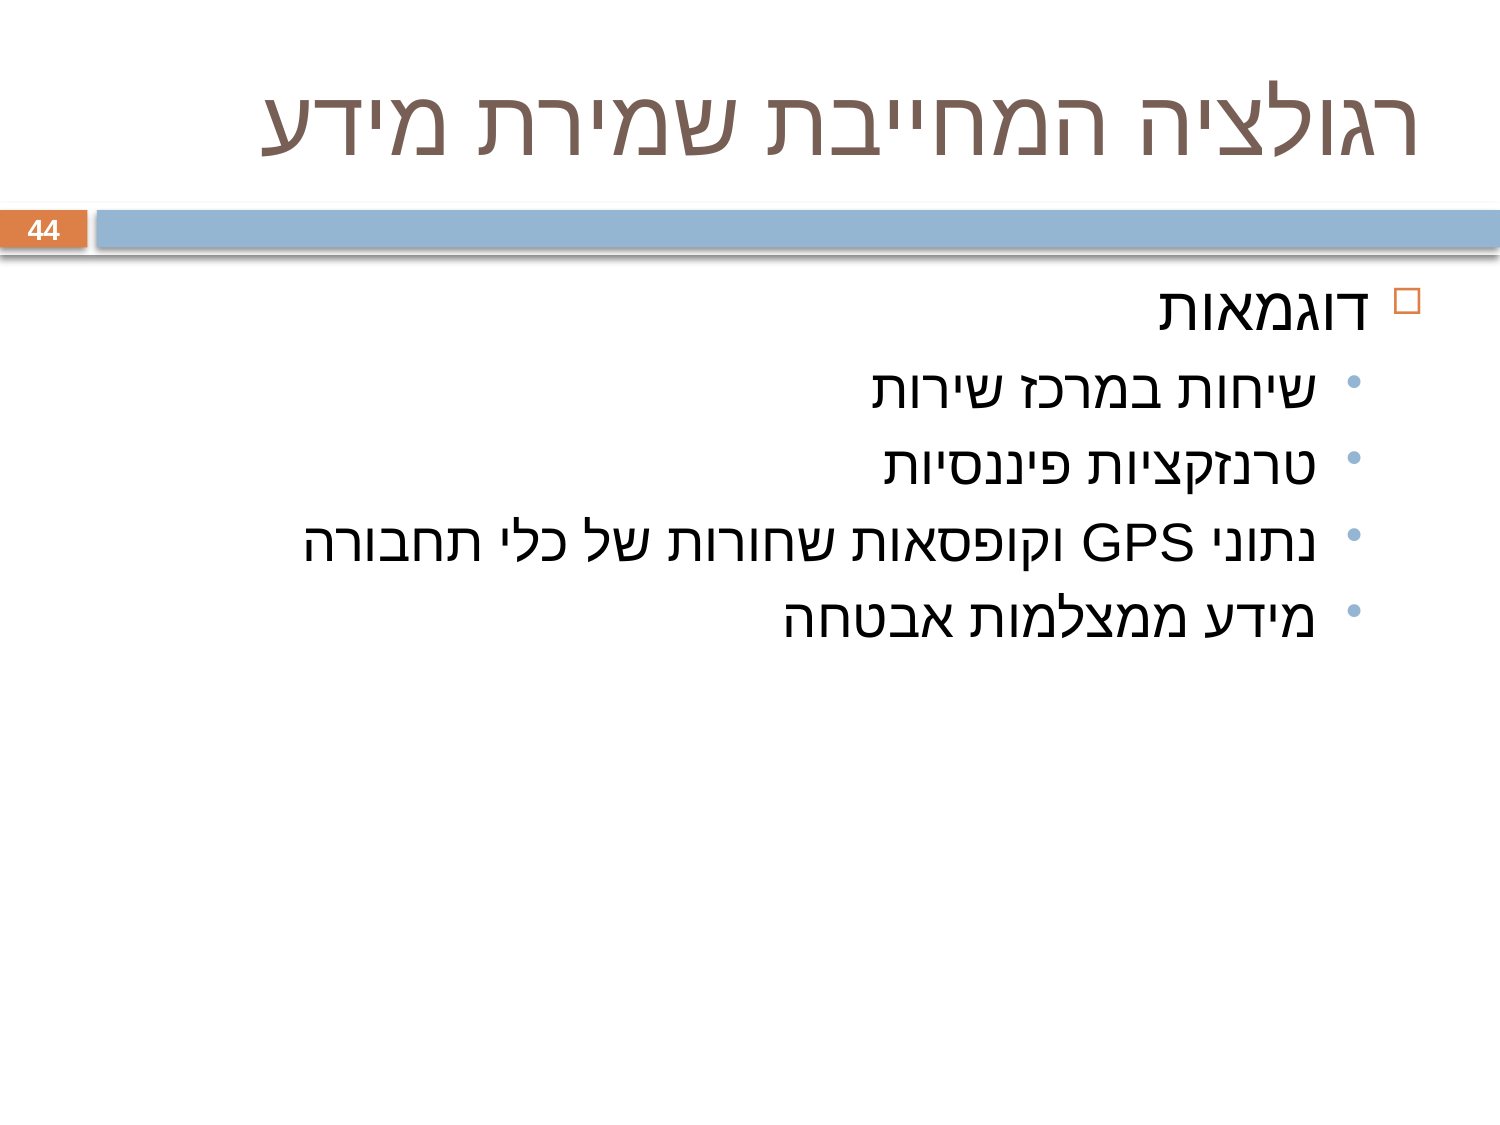

# רגולציה המחייבת שמירת מידע
44
דוגמאות
שיחות במרכז שירות
טרנזקציות פיננסיות
נתוני GPS וקופסאות שחורות של כלי תחבורה
מידע ממצלמות אבטחה